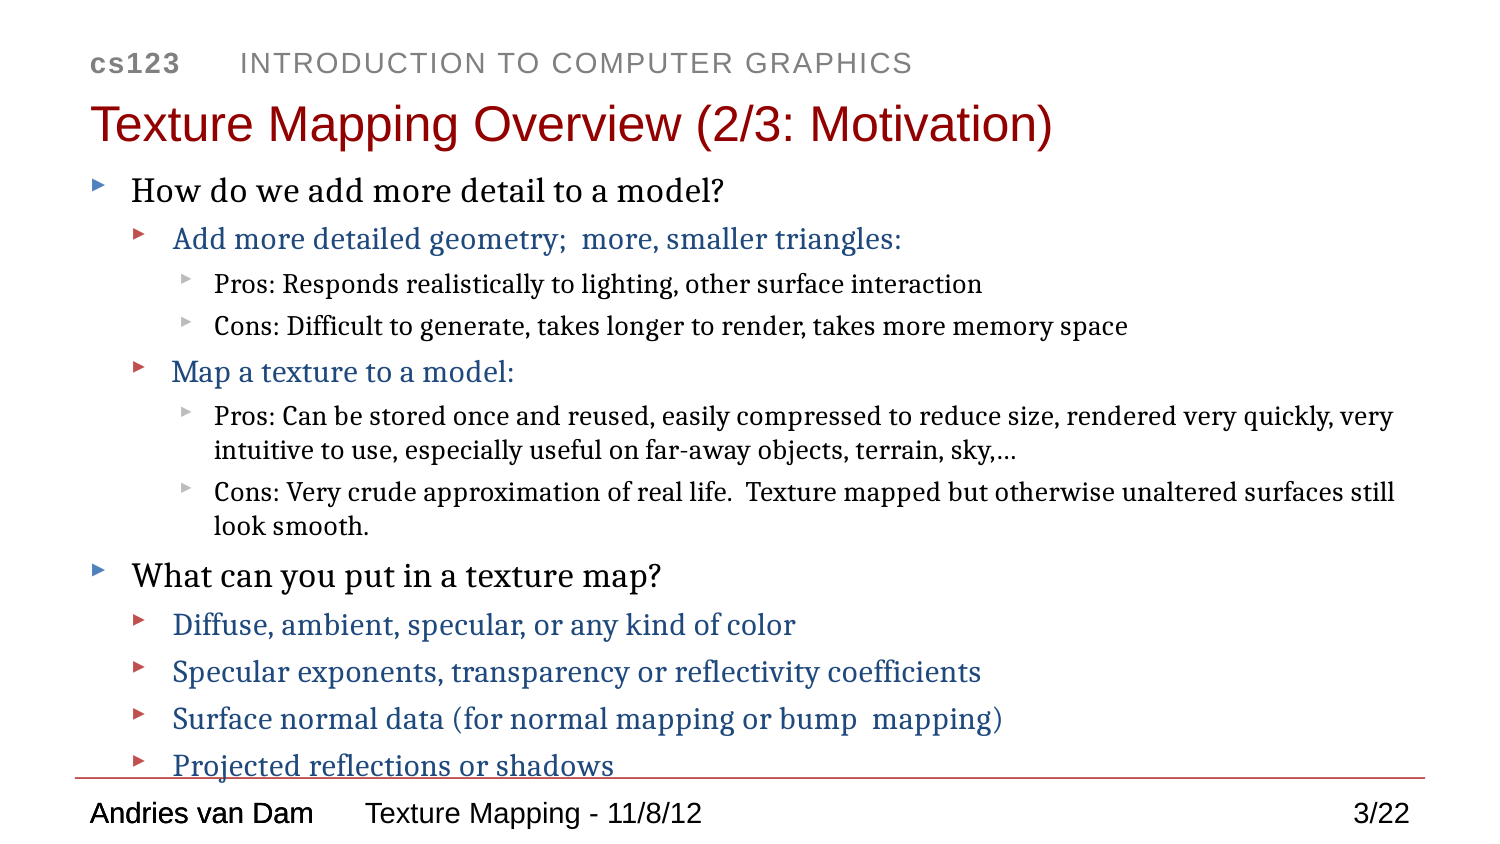

# Texture Mapping Overview (2/3: Motivation)
How do we add more detail to a model?
Add more detailed geometry;  more, smaller triangles:
Pros: Responds realistically to lighting, other surface interaction
Cons: Difficult to generate, takes longer to render, takes more memory space
Map a texture to a model:
Pros: Can be stored once and reused, easily compressed to reduce size, rendered very quickly, very intuitive to use, especially useful on far-away objects, terrain, sky,…
Cons: Very crude approximation of real life.  Texture mapped but otherwise unaltered surfaces still look smooth.
What can you put in a texture map?
Diffuse, ambient, specular, or any kind of color
Specular exponents, transparency or reflectivity coefficients
Surface normal data (for normal mapping or bump  mapping)
Projected reflections or shadows
Texture Mapping - 11/8/12
3/22